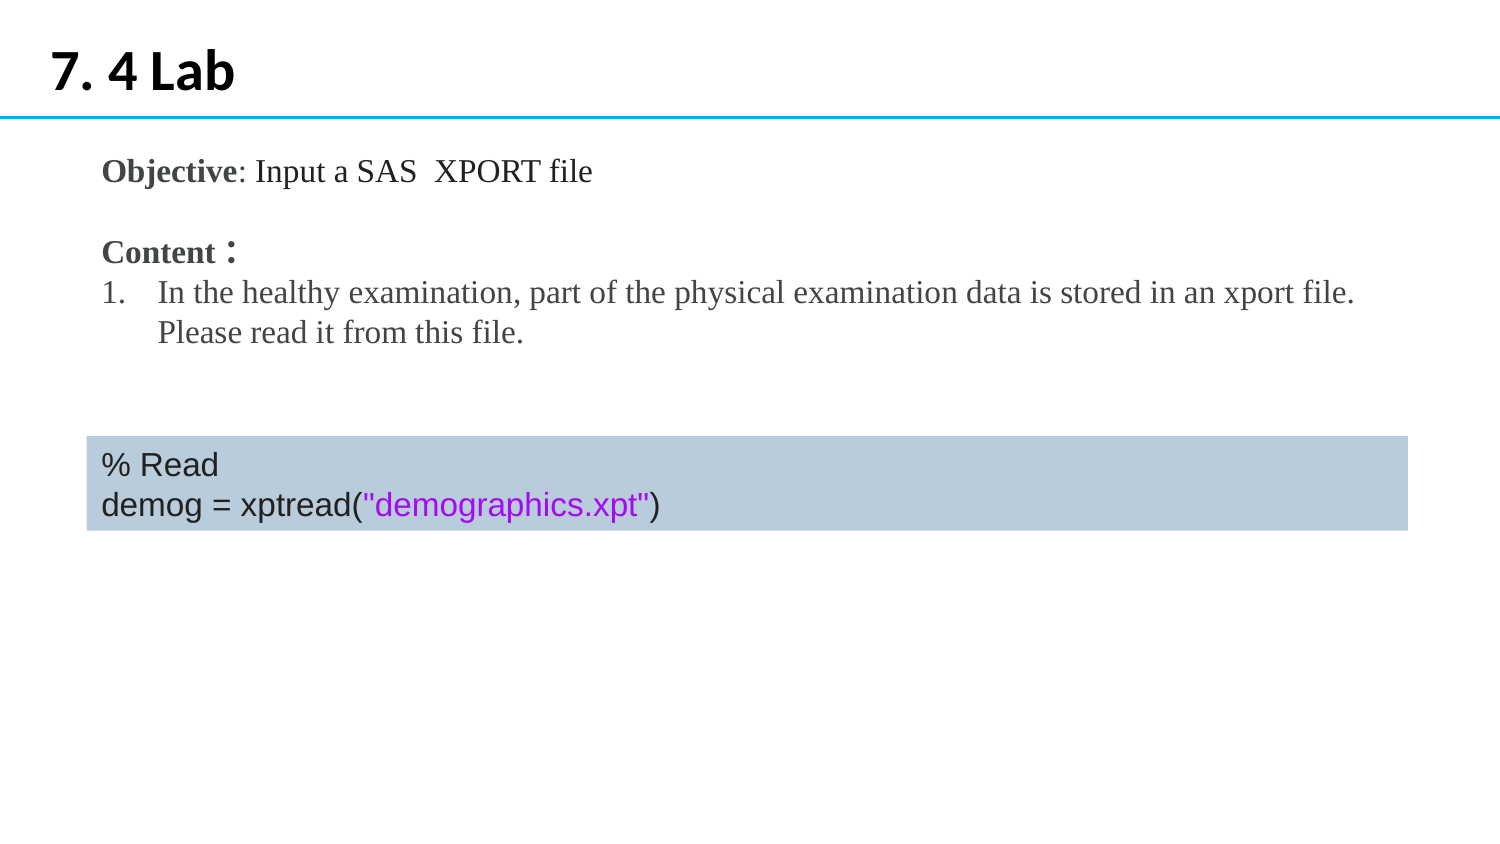

# 7. 4 Lab
Objective: Input a SAS  XPORT file
Content：
In the healthy examination, part of the physical examination data is stored in an xport file. Please read it from this file.

% Read
demog = xptread("demographics.xpt")